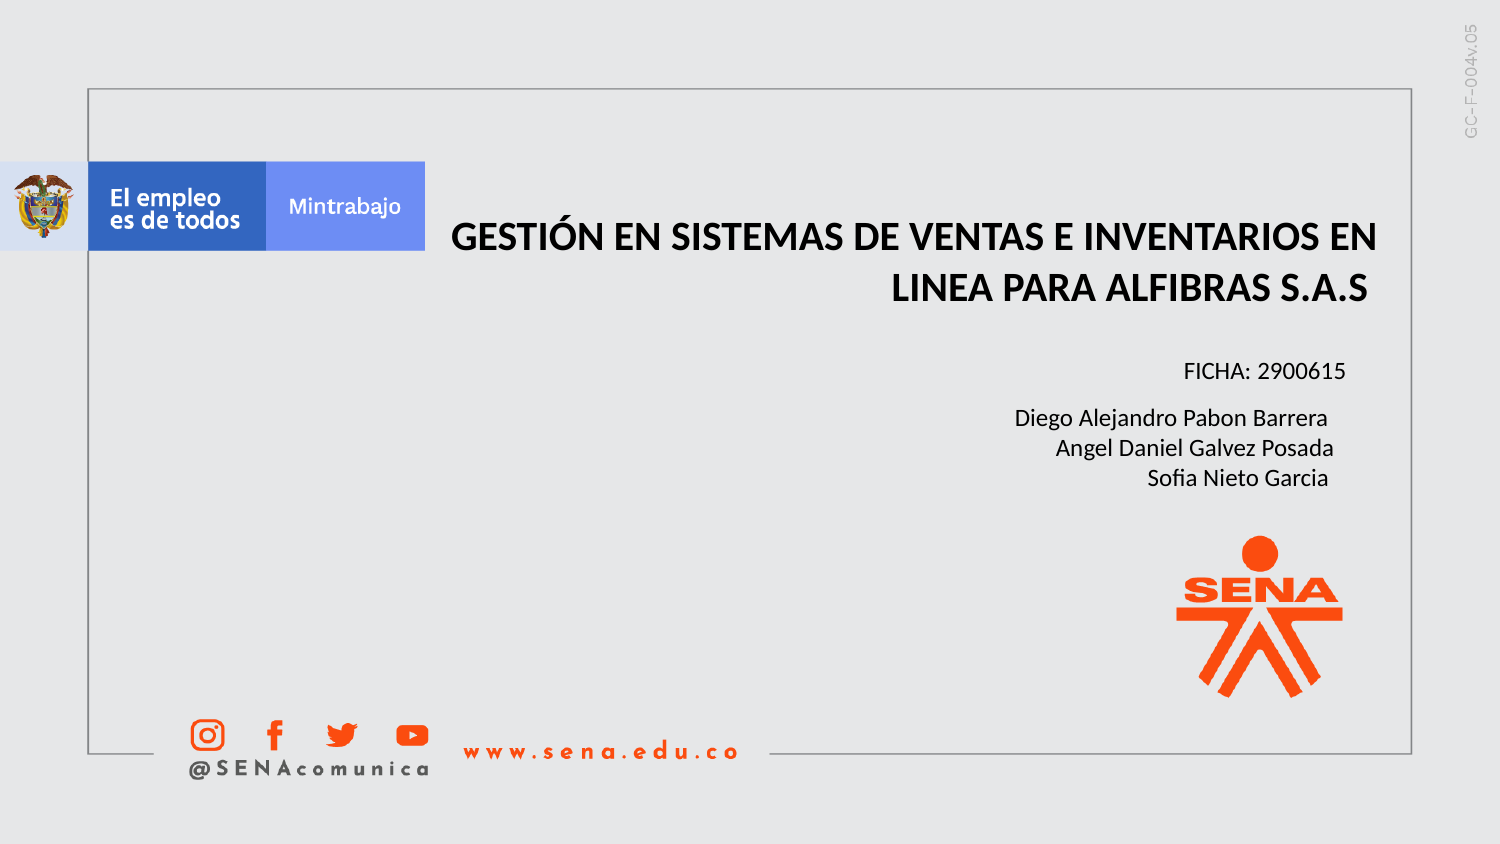

GESTIÓN EN SISTEMAS DE VENTAS E INVENTARIOS EN LINEA PARA ALFIBRAS S.A.S

FICHA: 2900615
Diego Alejandro Pabon Barrera
Angel Daniel Galvez Posada
Sofia Nieto Garcia